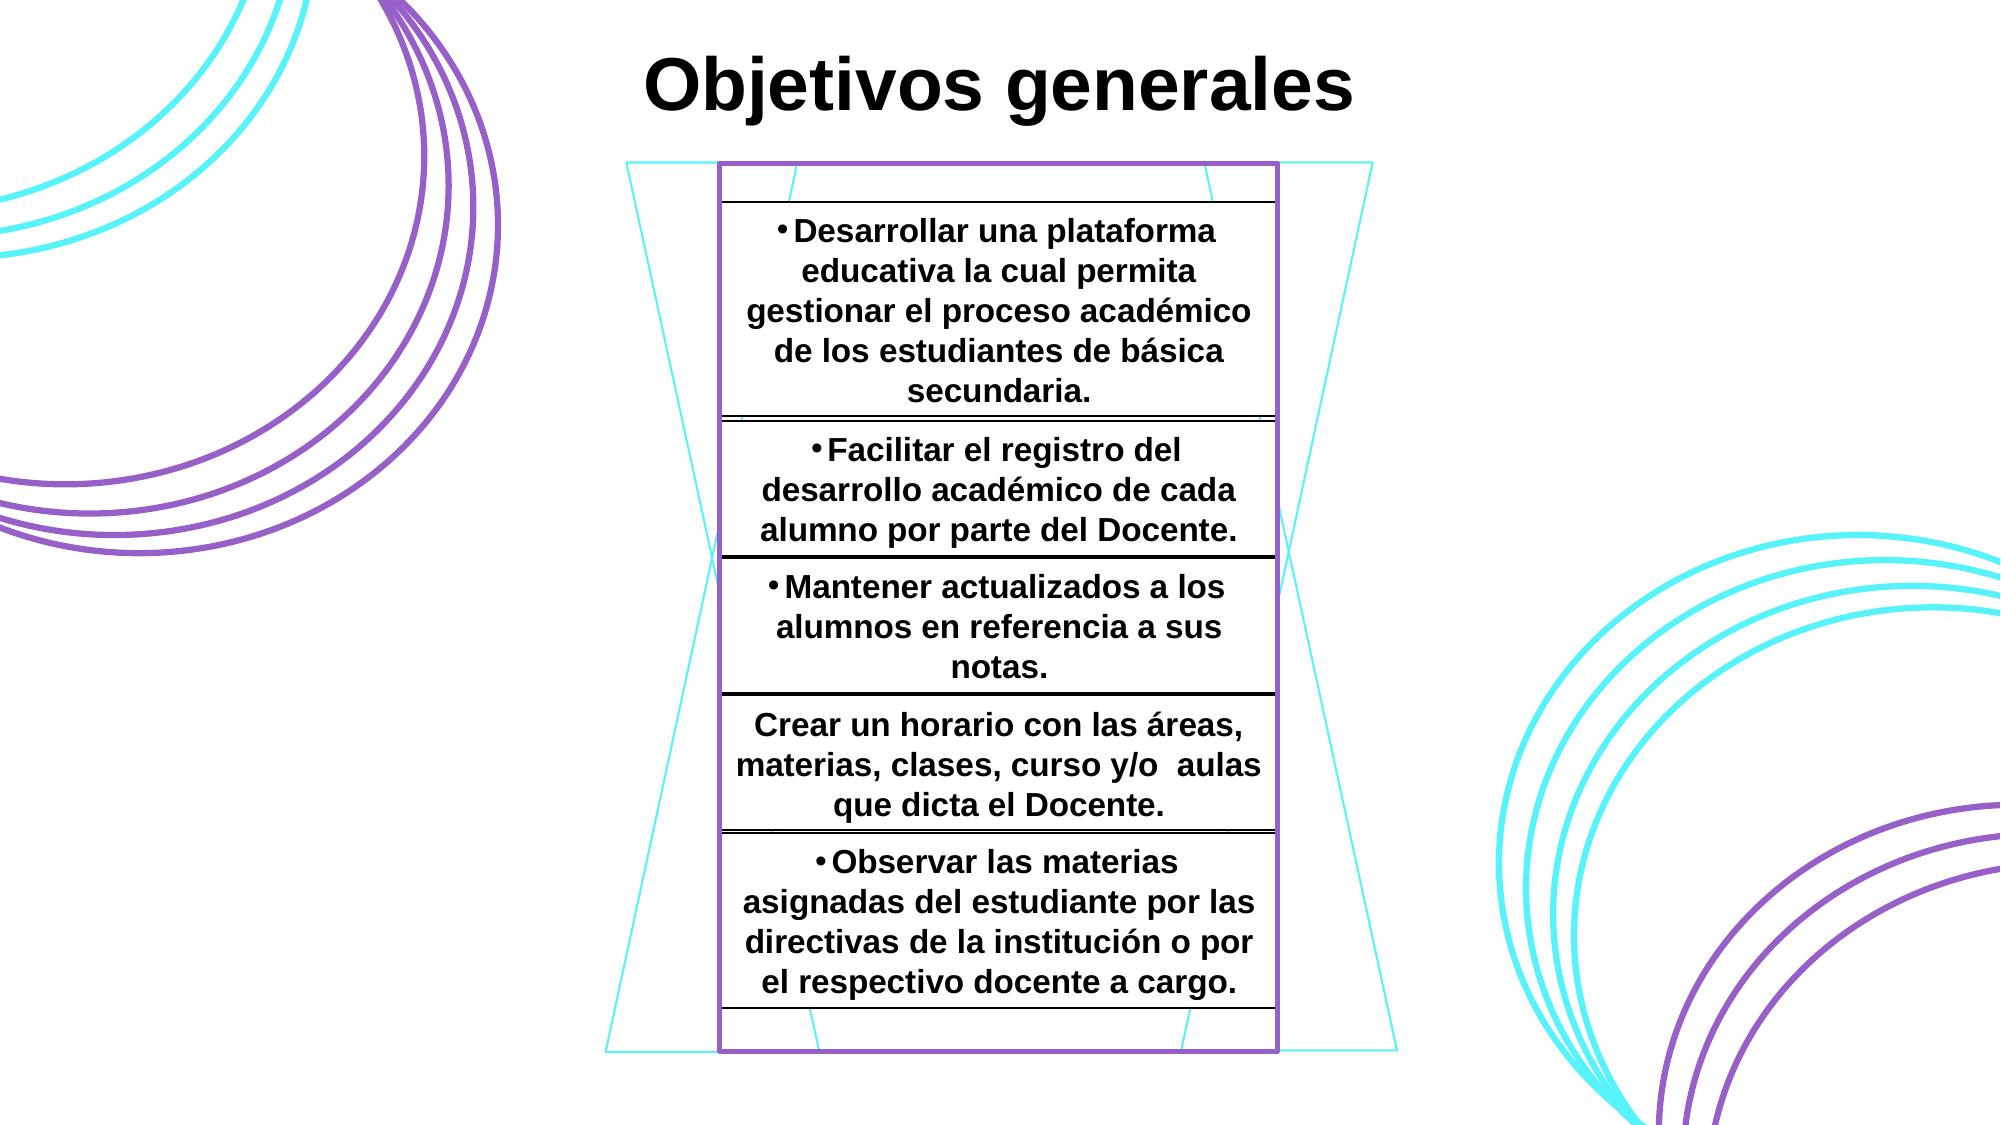

Objetivos generales

Desarrollar una plataforma educativa la cual permita gestionar el proceso académico de los estudiantes de básica secundaria.
Facilitar el registro del desarrollo académico de cada alumno por parte del Docente.

Mantener actualizados a los alumnos en referencia a sus notas.

Crear un horario con las áreas, materias, clases, curso y/o  aulas que dicta el Docente.

Observar las materias asignadas del estudiante por las directivas de la institución o por el respectivo docente a cargo.